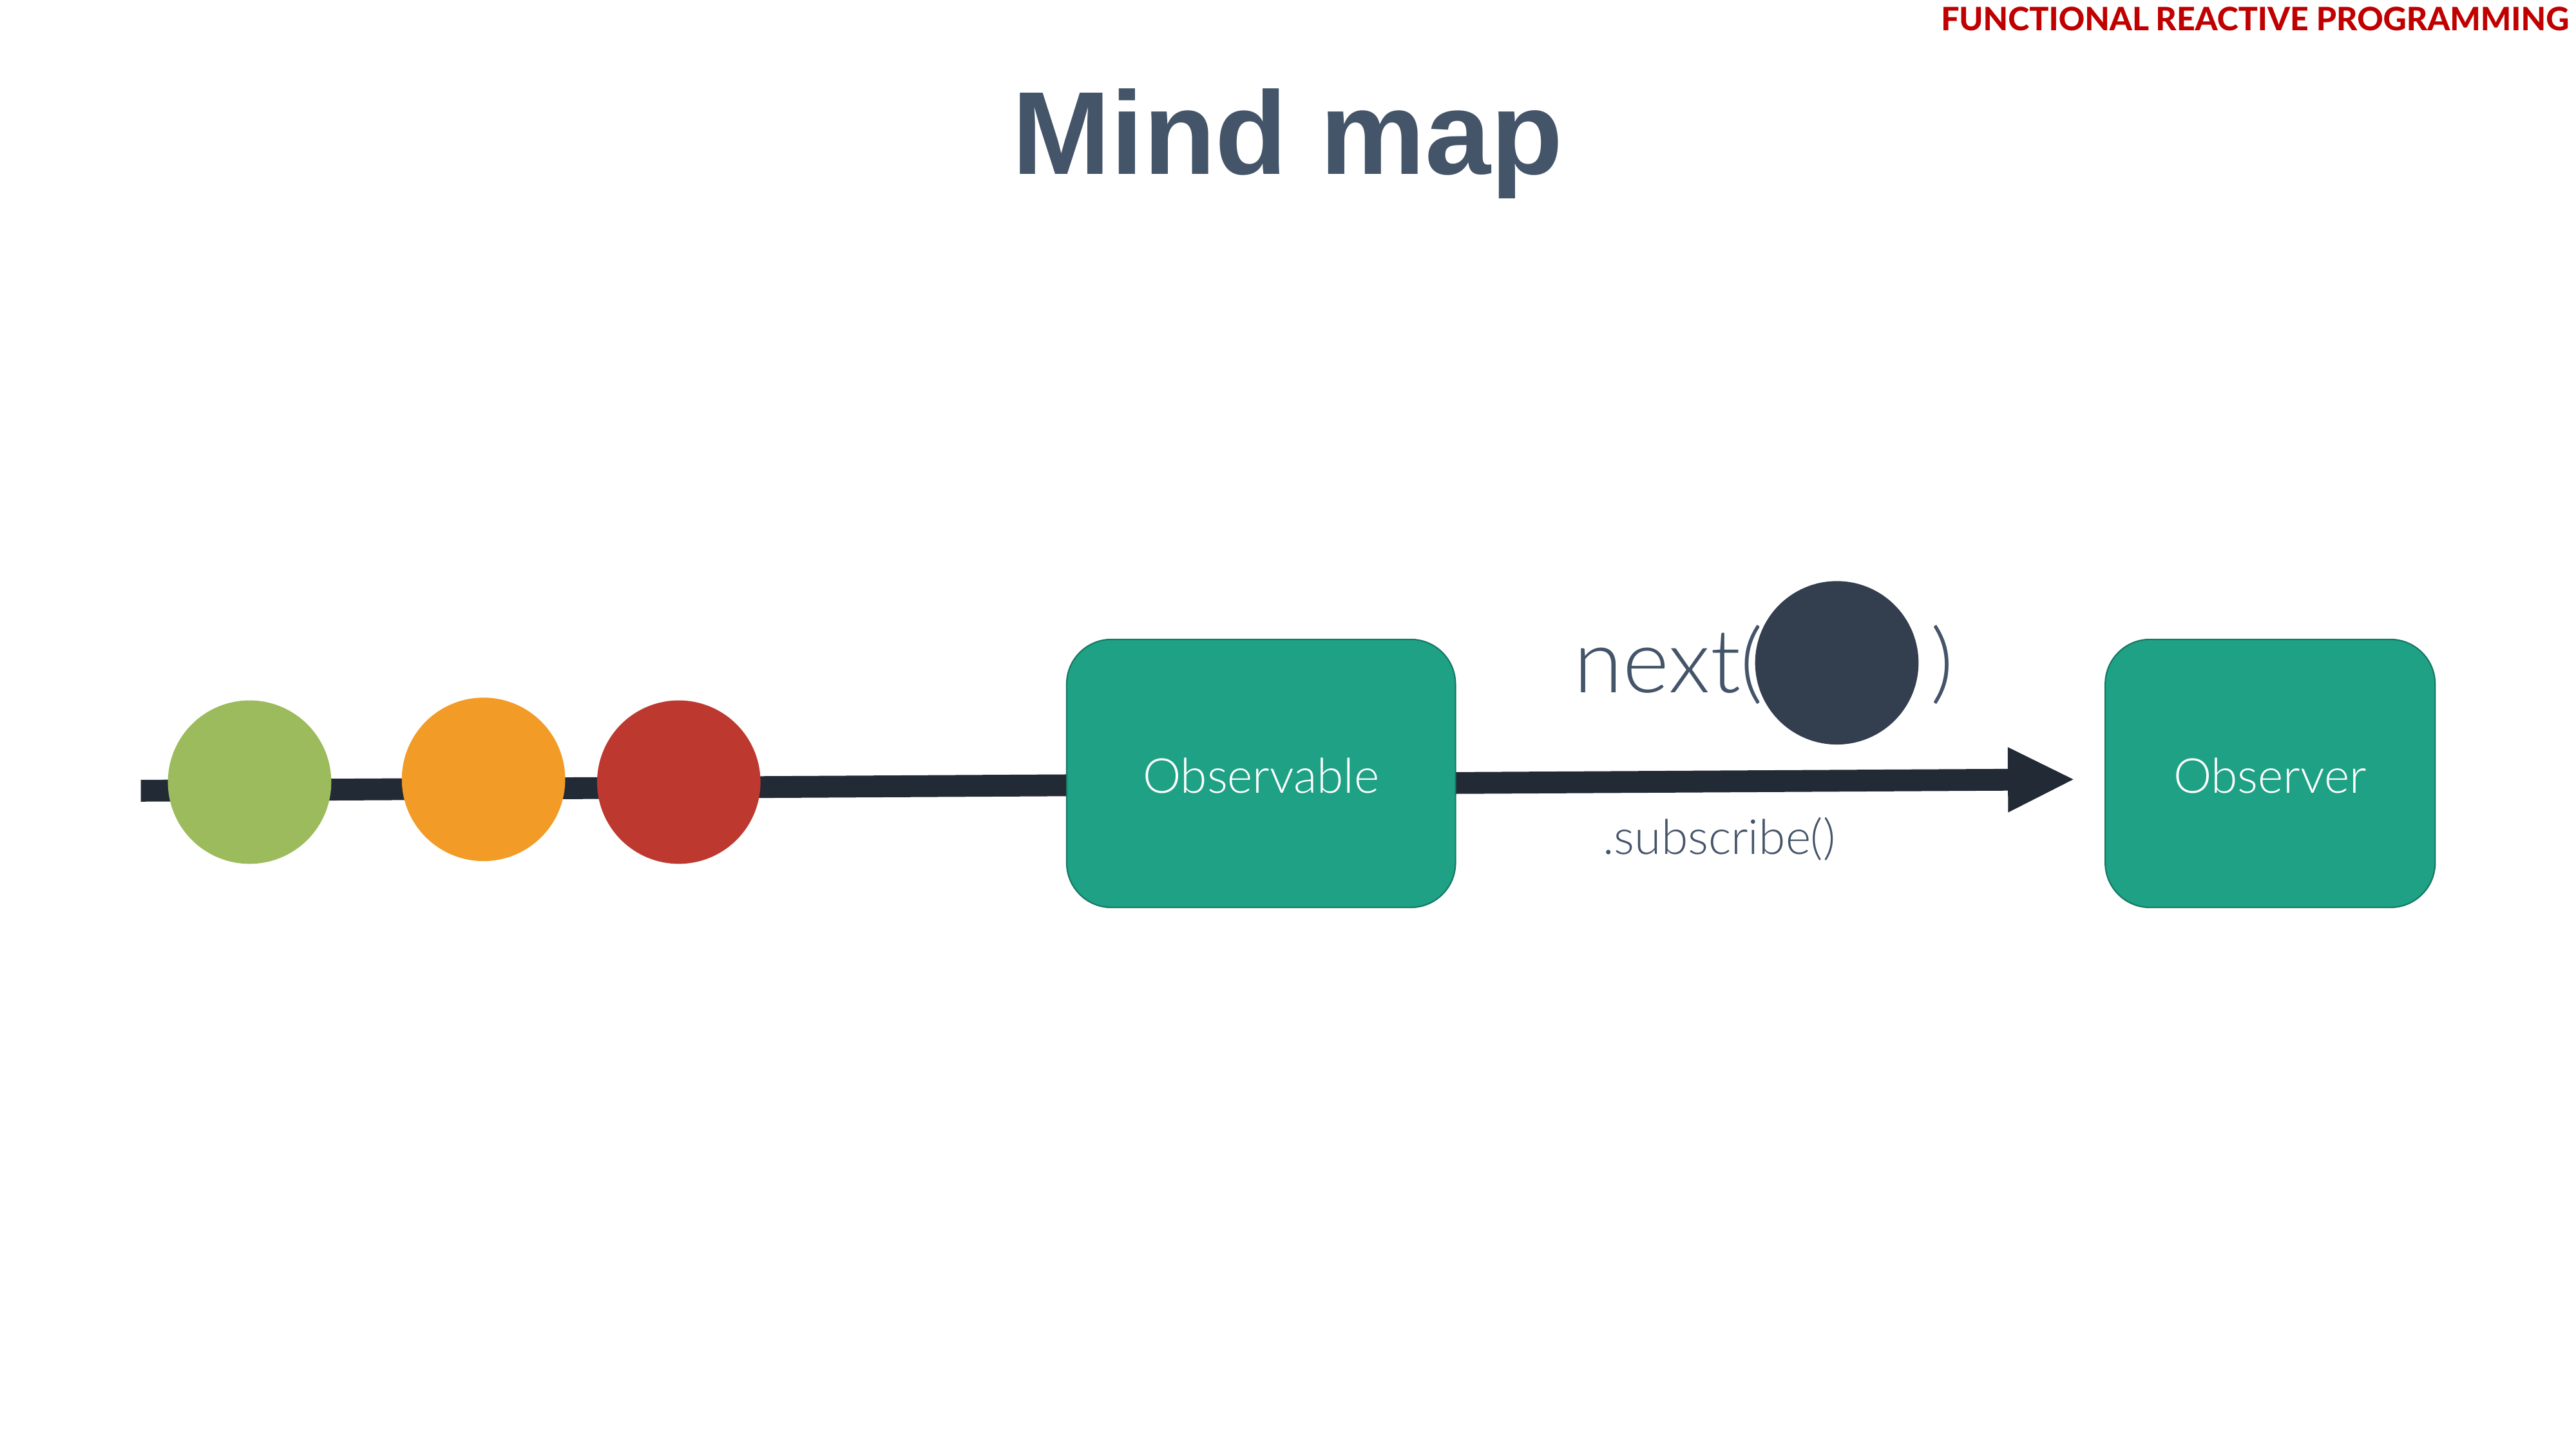

FUNCTIONAL REACTIVE PROGRAMMING
Mind map

next(       )
Observable
Observer

.subscribe()